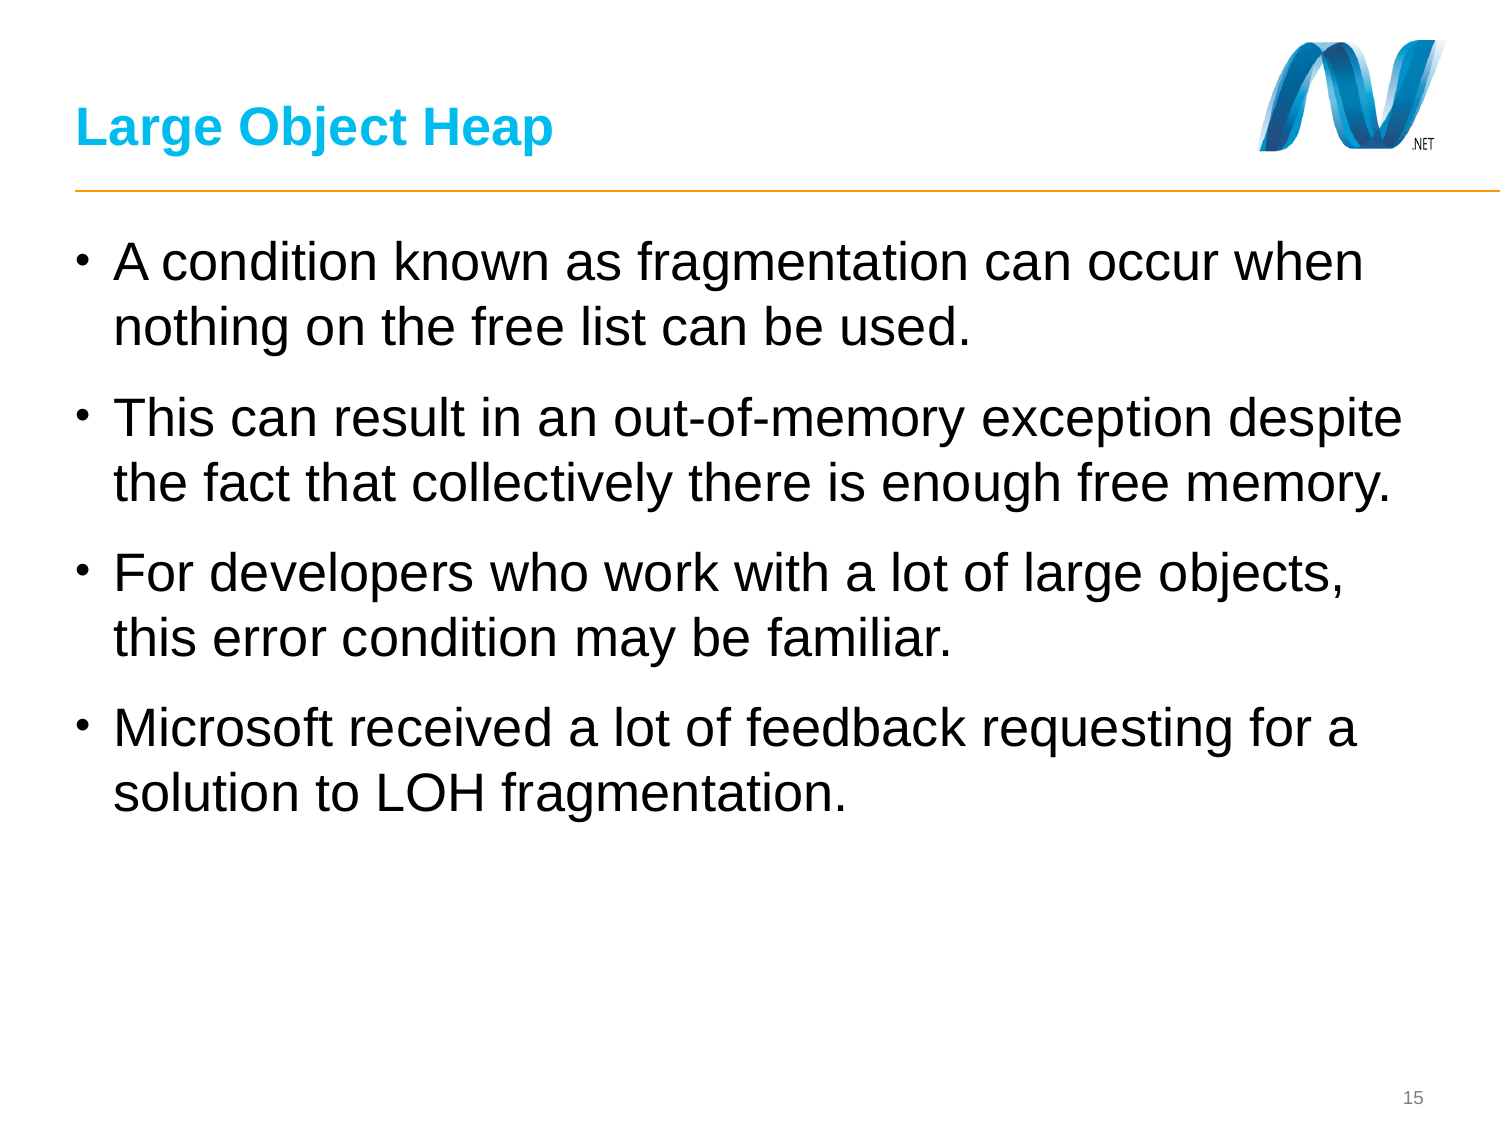

# Large Object Heap
A condition known as fragmentation can occur when nothing on the free list can be used.
This can result in an out-of-memory exception despite the fact that collectively there is enough free memory.
For developers who work with a lot of large objects, this error condition may be familiar.
Microsoft received a lot of feedback requesting for a solution to LOH fragmentation.